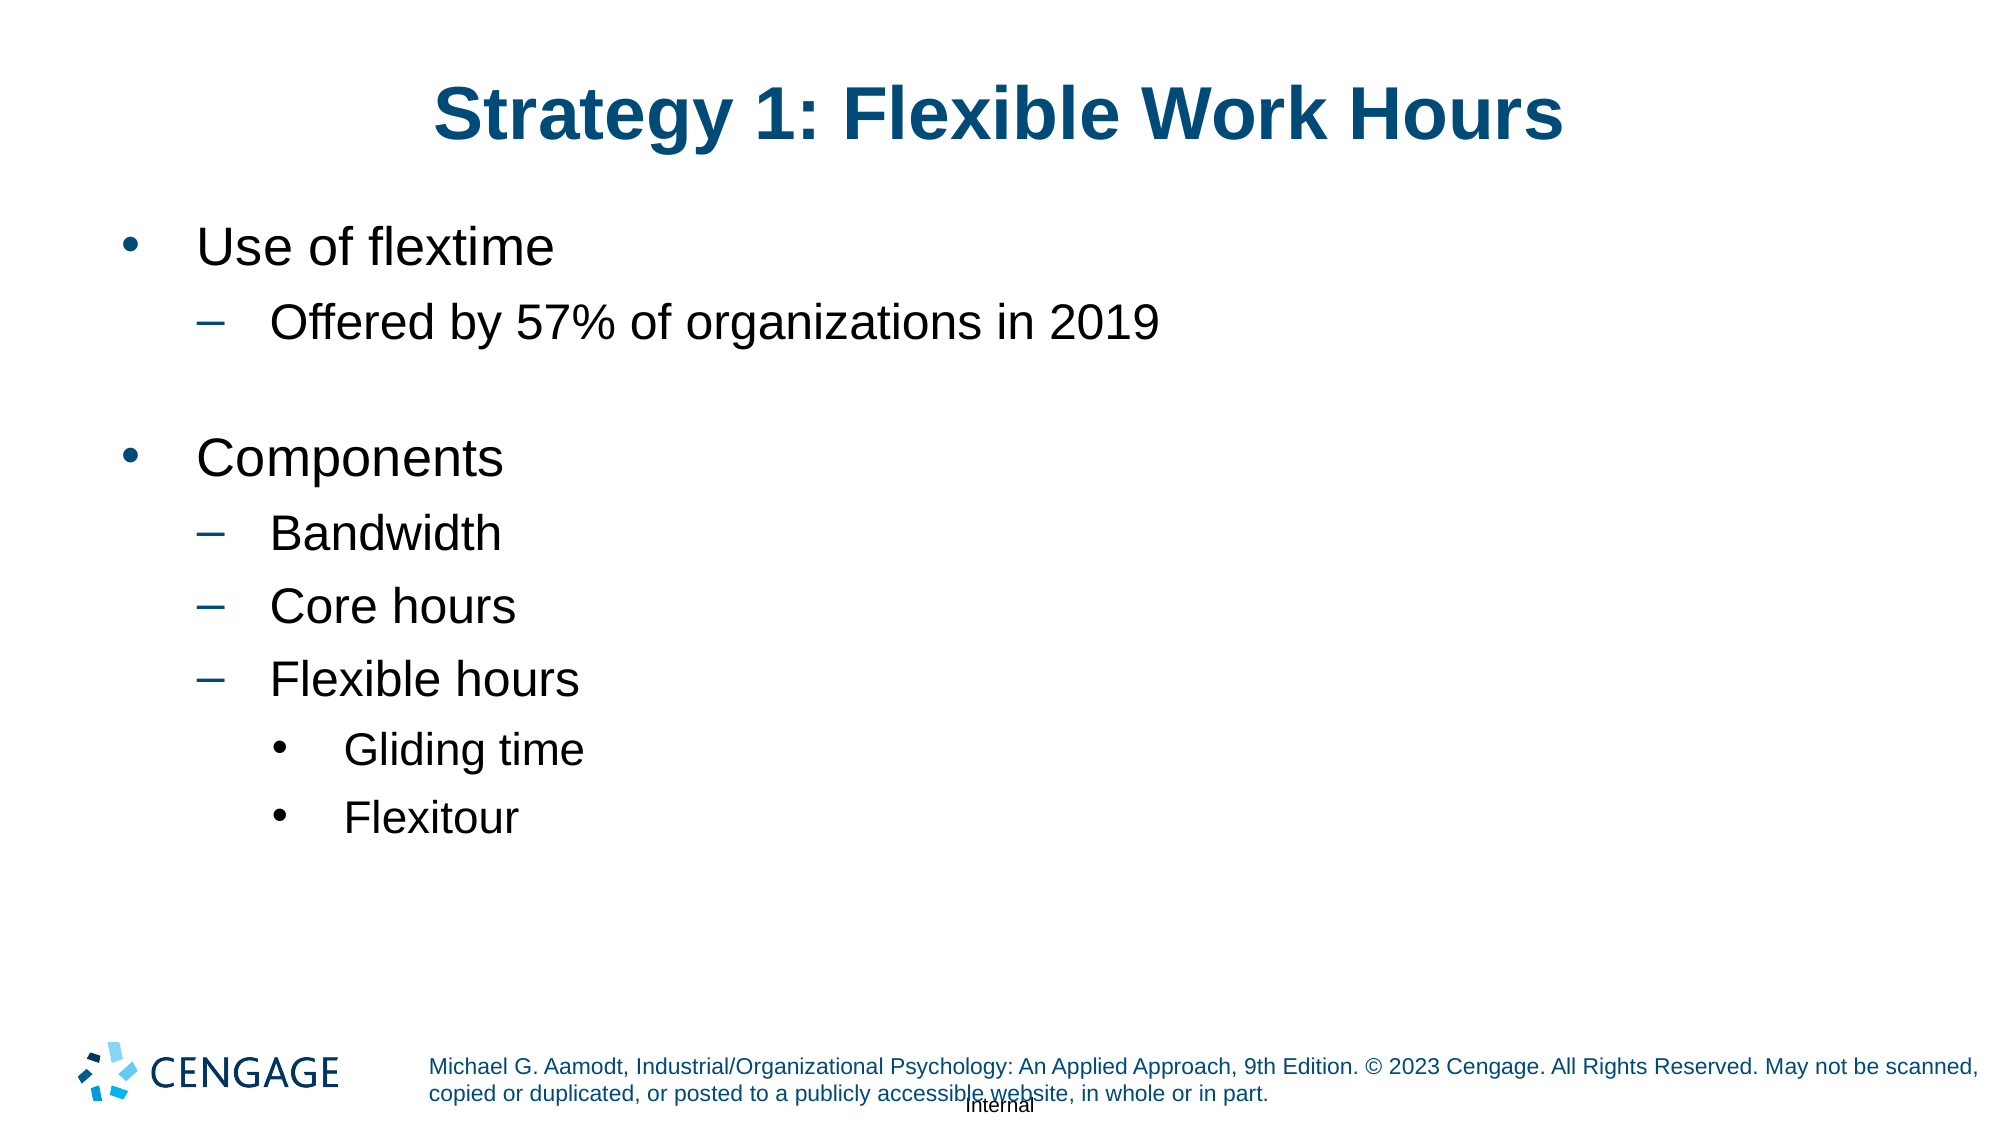

# Strategy 1: Flexible Work Hours
Use of flextime
Offered by 57% of organizations in 2019
Components
Bandwidth
Core hours
Flexible hours
Gliding time
Flexitour